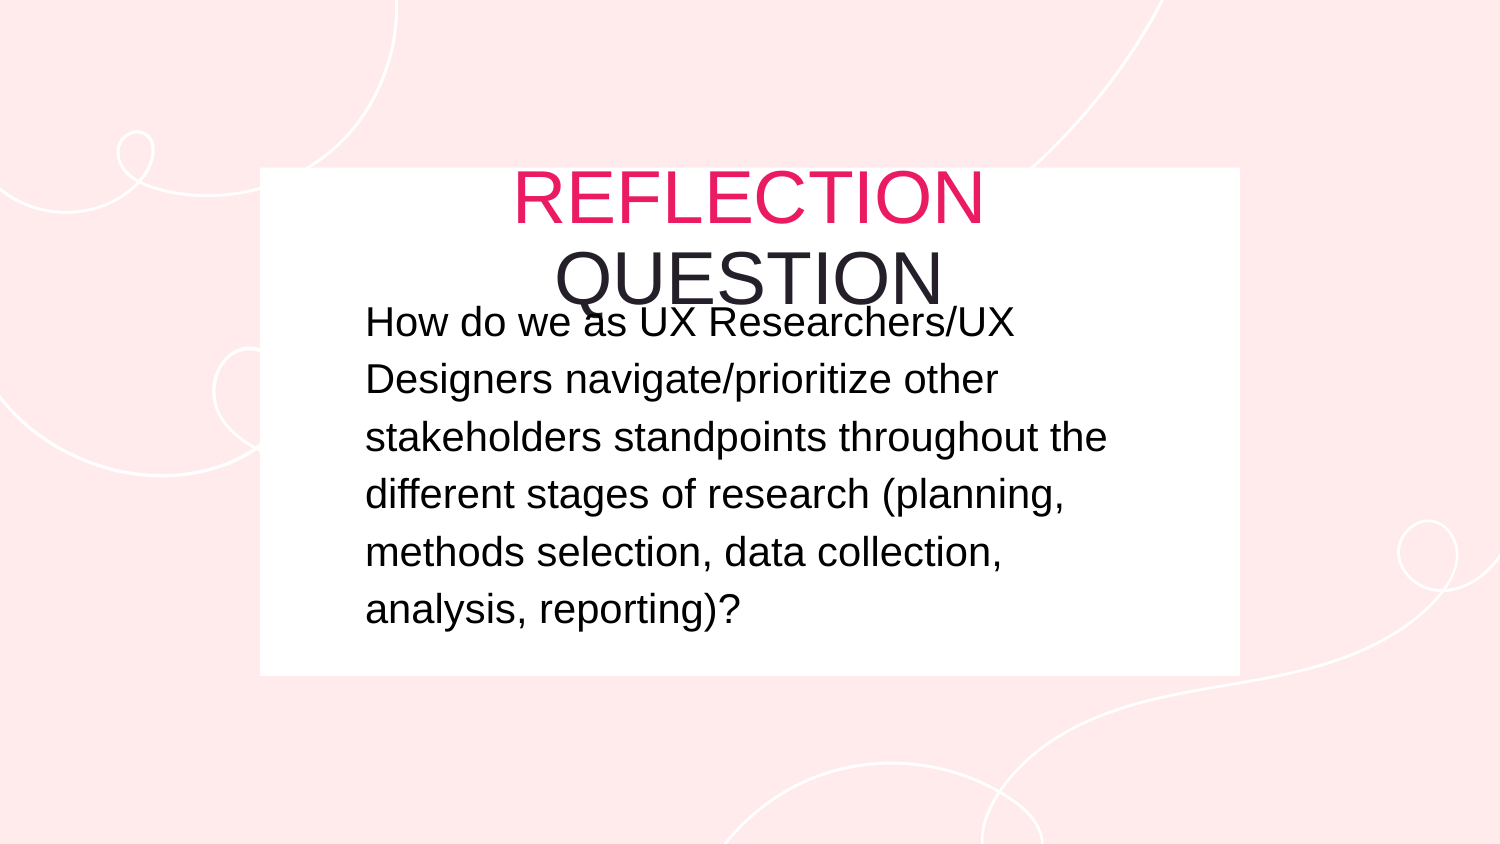

REFLECTION QUESTION

How do we as UX Researchers/UX Designers navigate/prioritize other stakeholders standpoints throughout the different stages of research (planning, methods selection, data collection, analysis, reporting)?